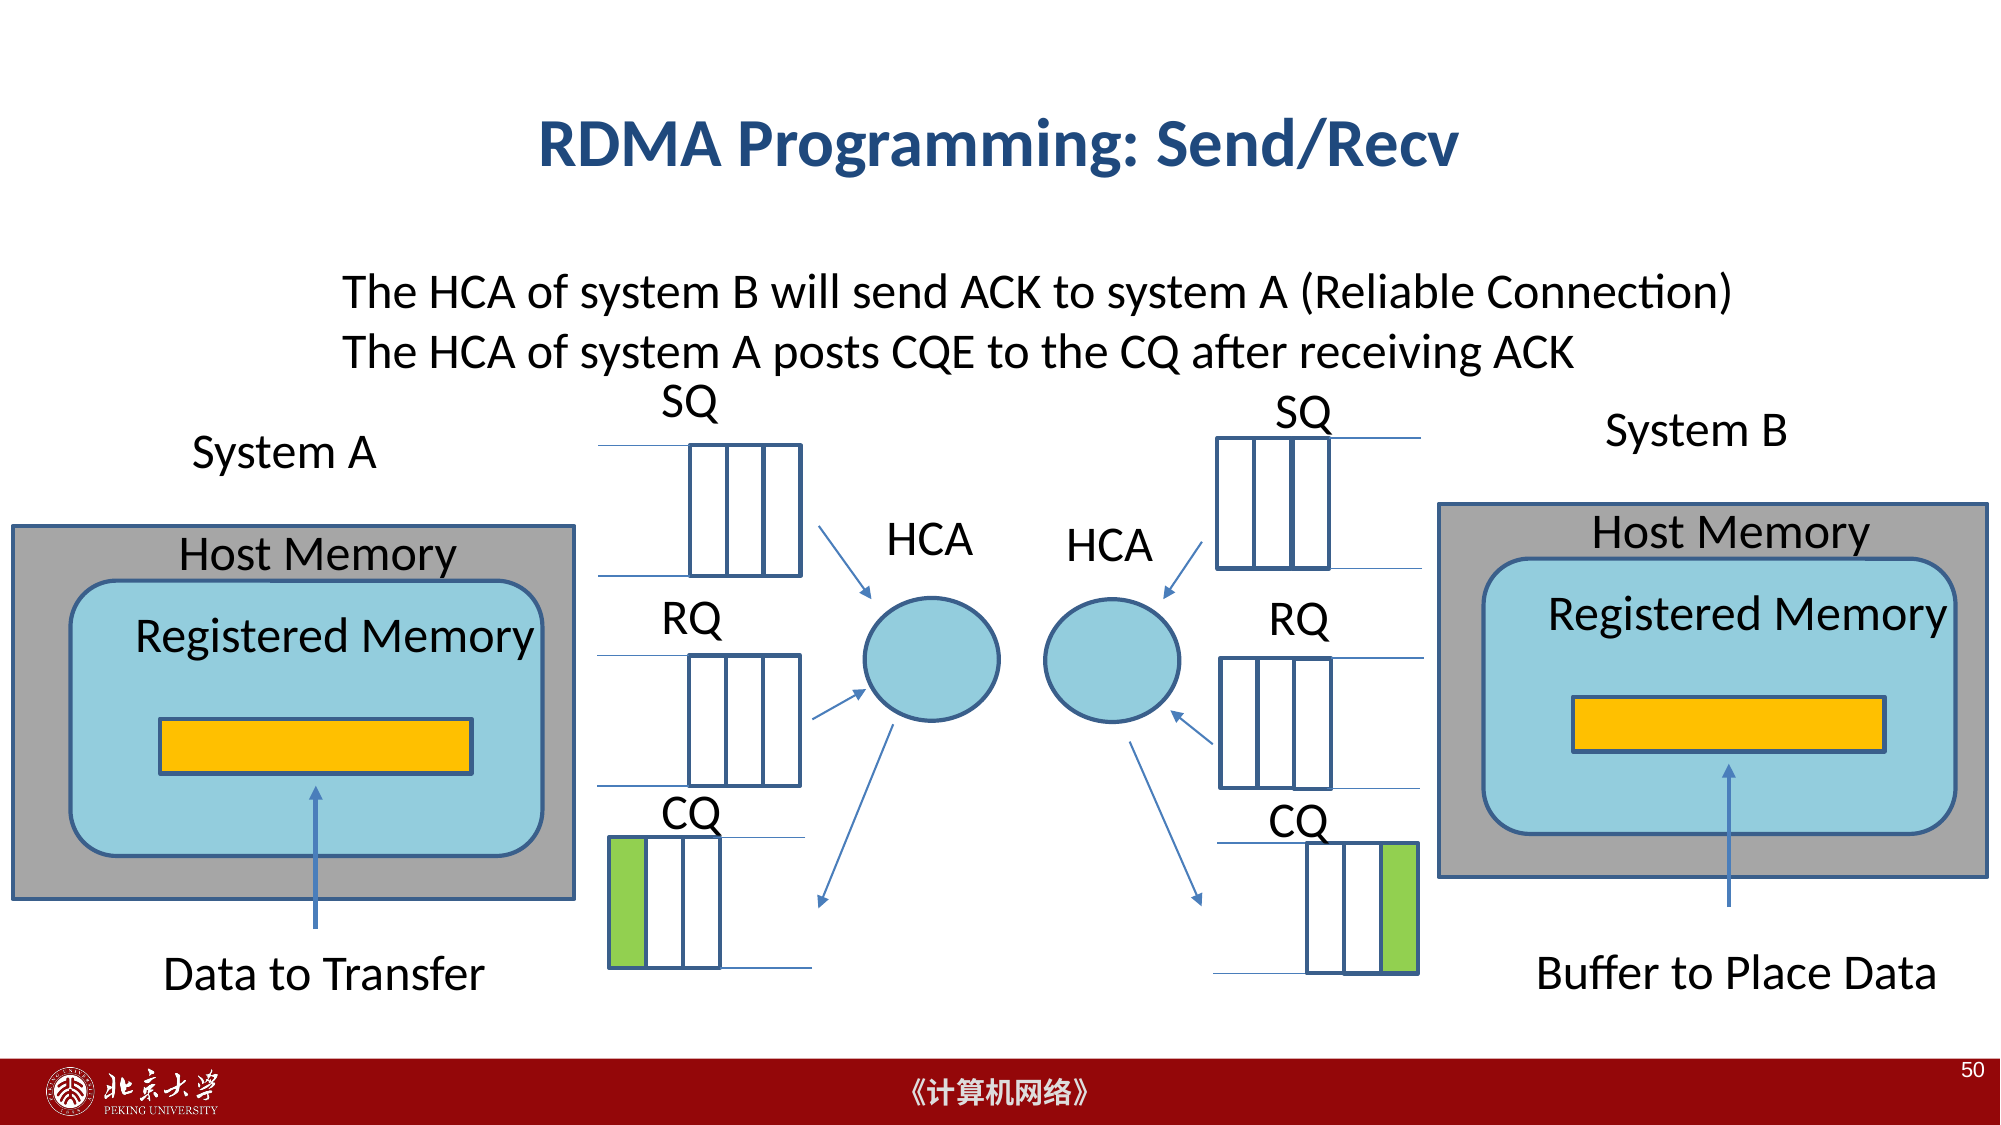

# RDMA Programming: Send/Recv
The HCA of system B will send ACK to system A (Reliable Connection)
The HCA of system A posts CQE to the CQ after receiving ACK

SQ
SQ
System B
System A

Host Memory
HCA
HCA

Host Memory

Registered Memory
RQ
RQ

Registered Memory

CQ
CQ

Buffer to Place Data
Data to Transfer
50